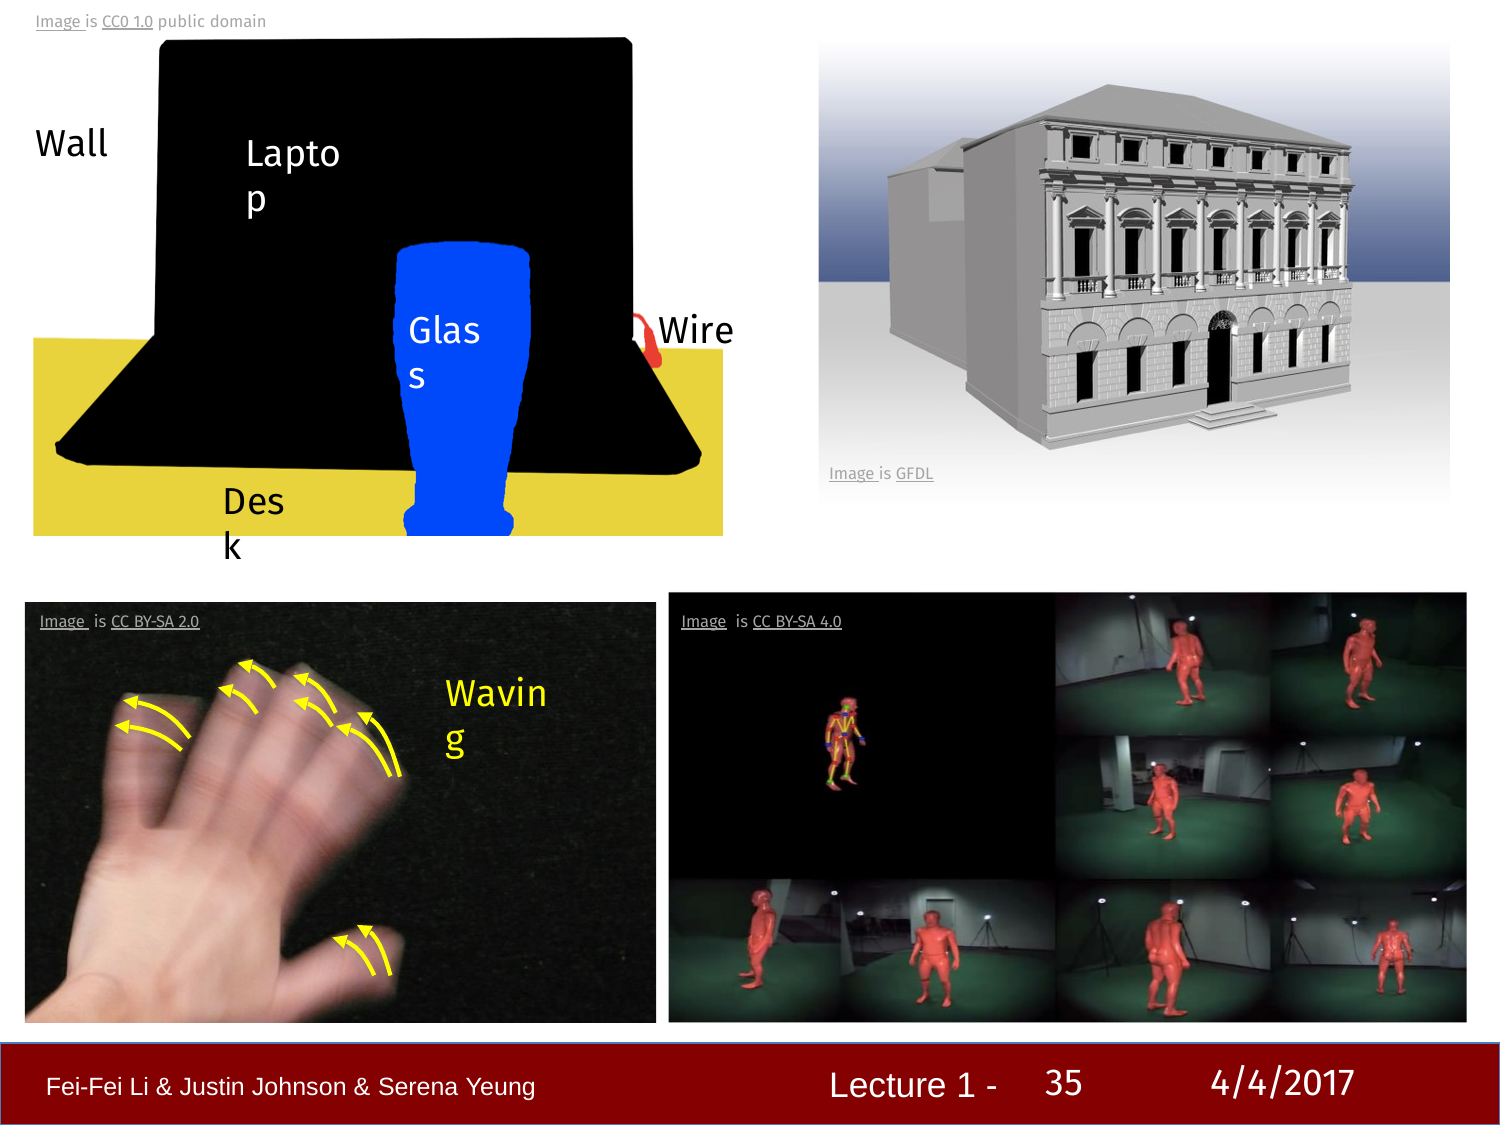

Image is CC0 1.0 public domain

# Wall
Laptop
Glass
Wire
Image is GFDL
Desk

Image  is CC BY-SA 2.0
Image  is CC BY-SA 4.0

Waving

35
4/4/2017
Lecture 1 -
Fei-Fei Li & Justin Johnson & Serena Yeung